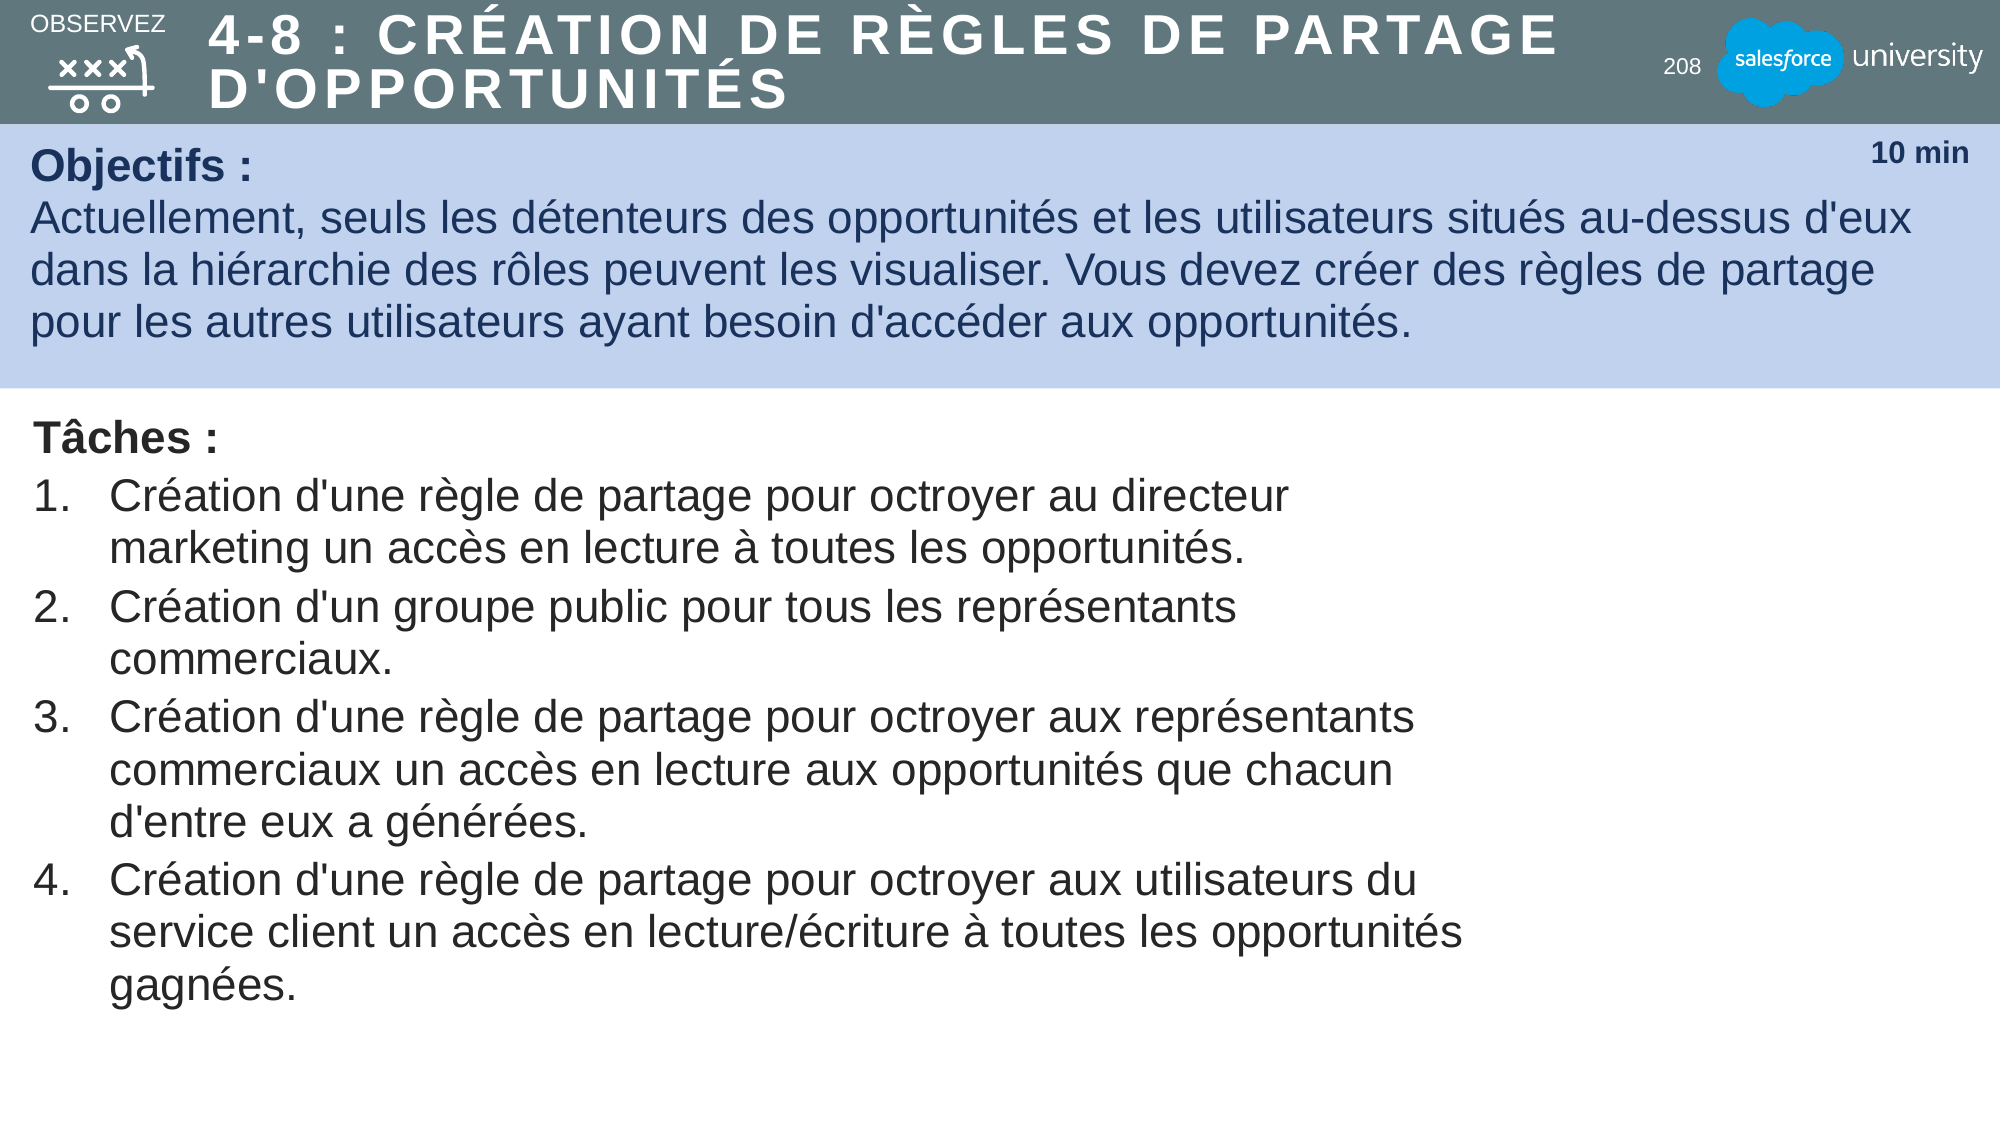

Observez
# 4-8 : Création de règles de partage d'opportunités
208
Objectifs :
Actuellement, seuls les détenteurs des opportunités et les utilisateurs situés au-dessus d'eux dans la hiérarchie des rôles peuvent les visualiser. Vous devez créer des règles de partage pour les autres utilisateurs ayant besoin d'accéder aux opportunités.
10 min
Tâches :
Création d'une règle de partage pour octroyer au directeur marketing un accès en lecture à toutes les opportunités.
Création d'un groupe public pour tous les représentants commerciaux.
Création d'une règle de partage pour octroyer aux représentants
commerciaux un accès en lecture aux opportunités que chacun d'entre eux a générées.
Création d'une règle de partage pour octroyer aux utilisateurs du service client un accès en lecture/écriture à toutes les opportunités gagnées.